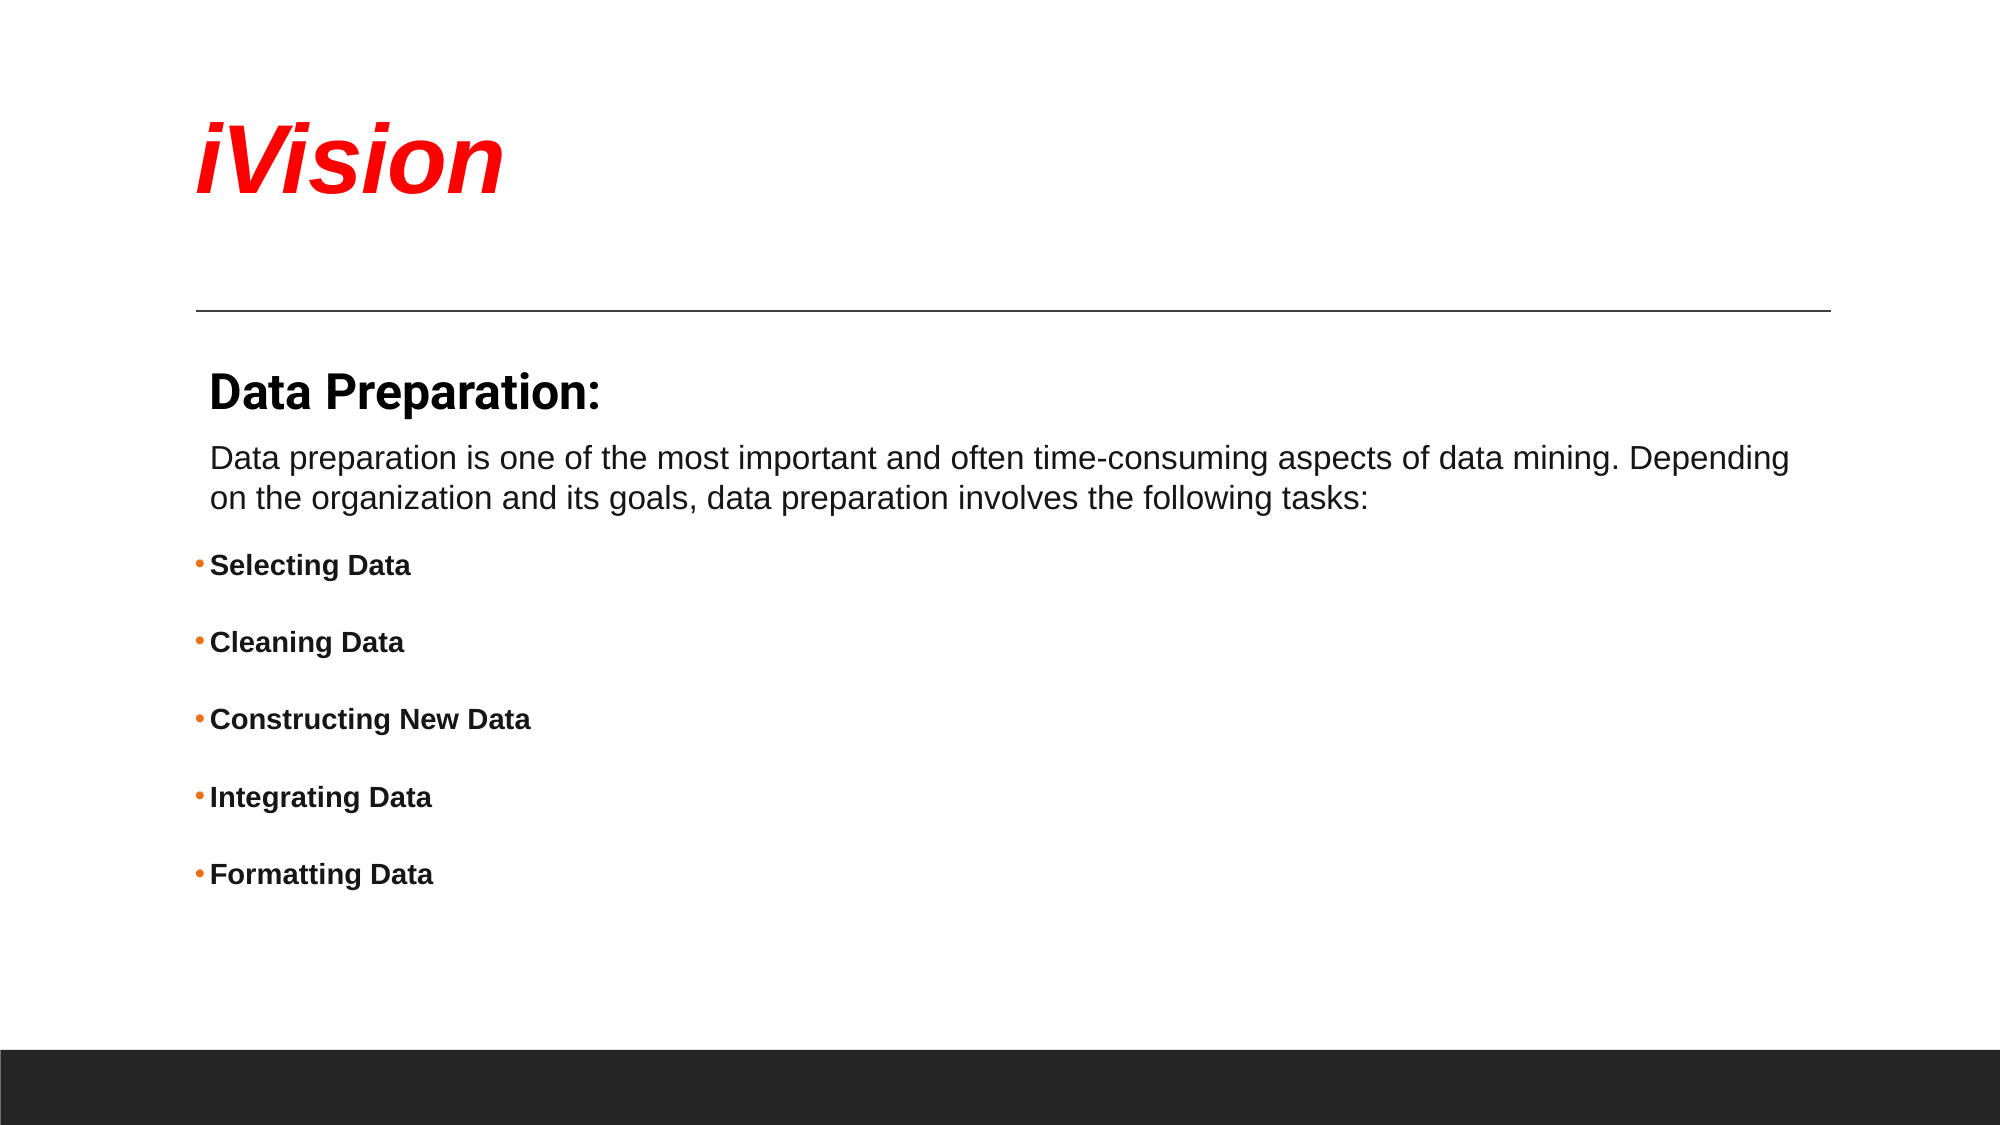

# iVision
Data Preparation:
Data preparation is one of the most important and often time-consuming aspects of data mining. Depending on the organization and its goals, data preparation involves the following tasks:
Selecting Data
Cleaning Data
Constructing New Data
Integrating Data
Formatting Data